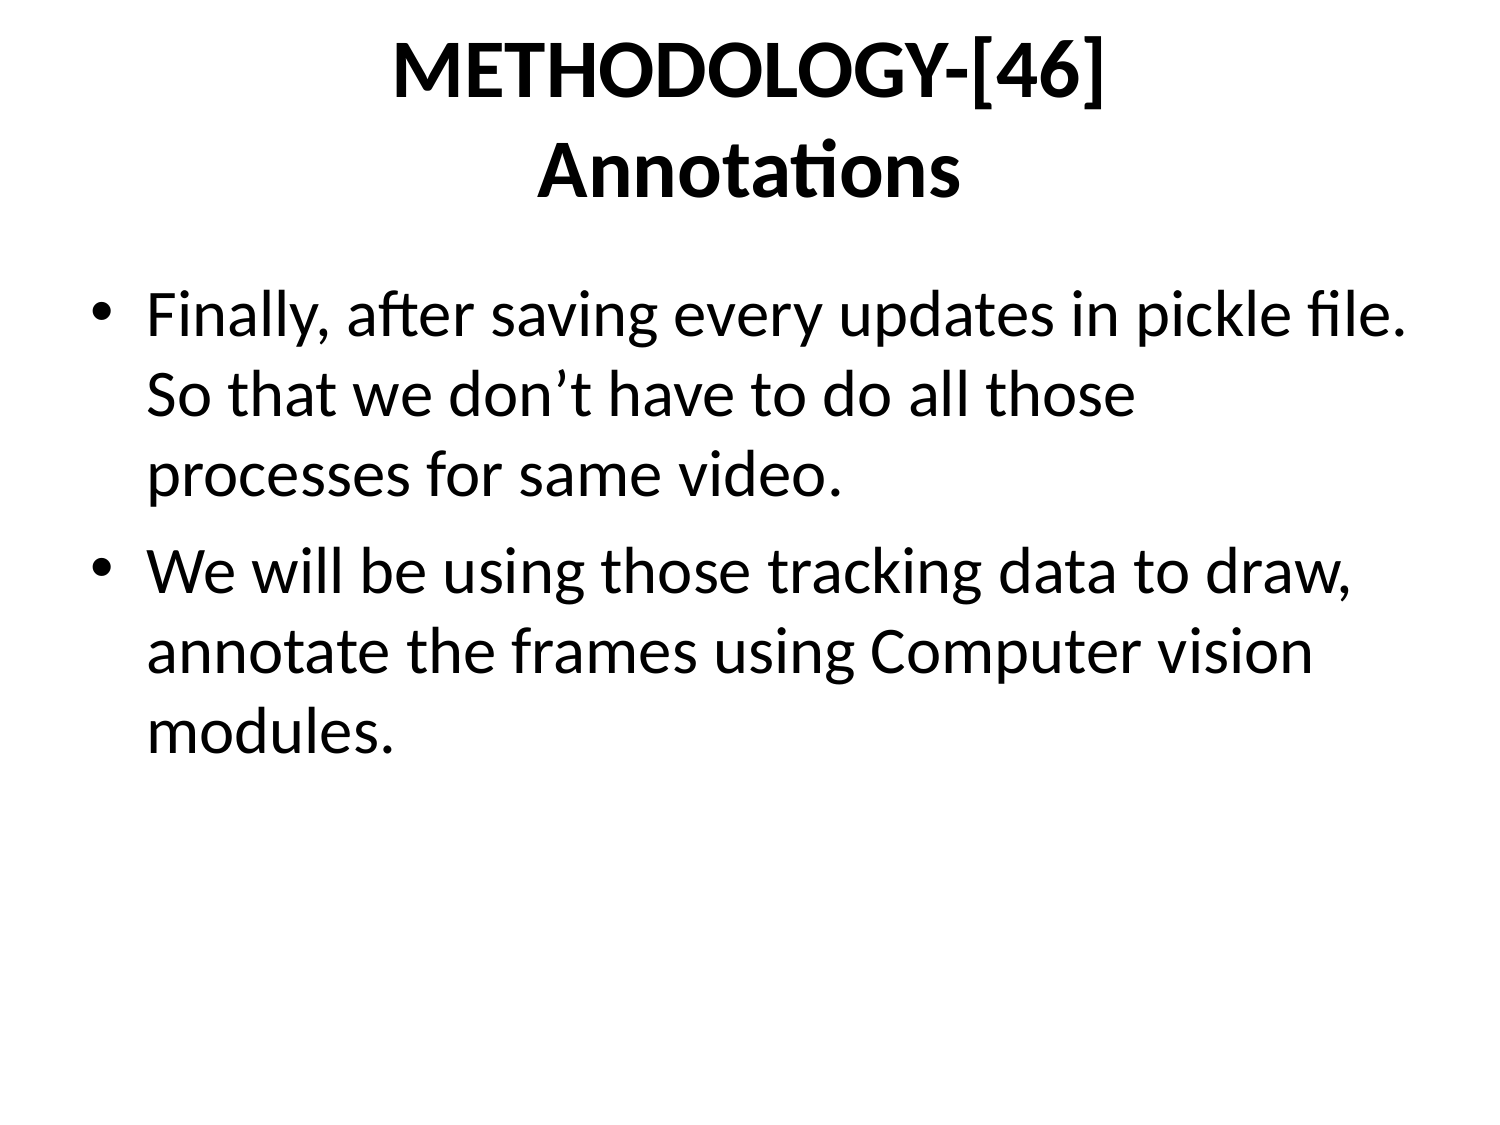

# METHODOLOGY-[46] Annotations

Finally, after saving every updates in pickle file. So that we don’t have to do all those processes for same video.
We will be using those tracking data to draw, annotate the frames using Computer vision modules.